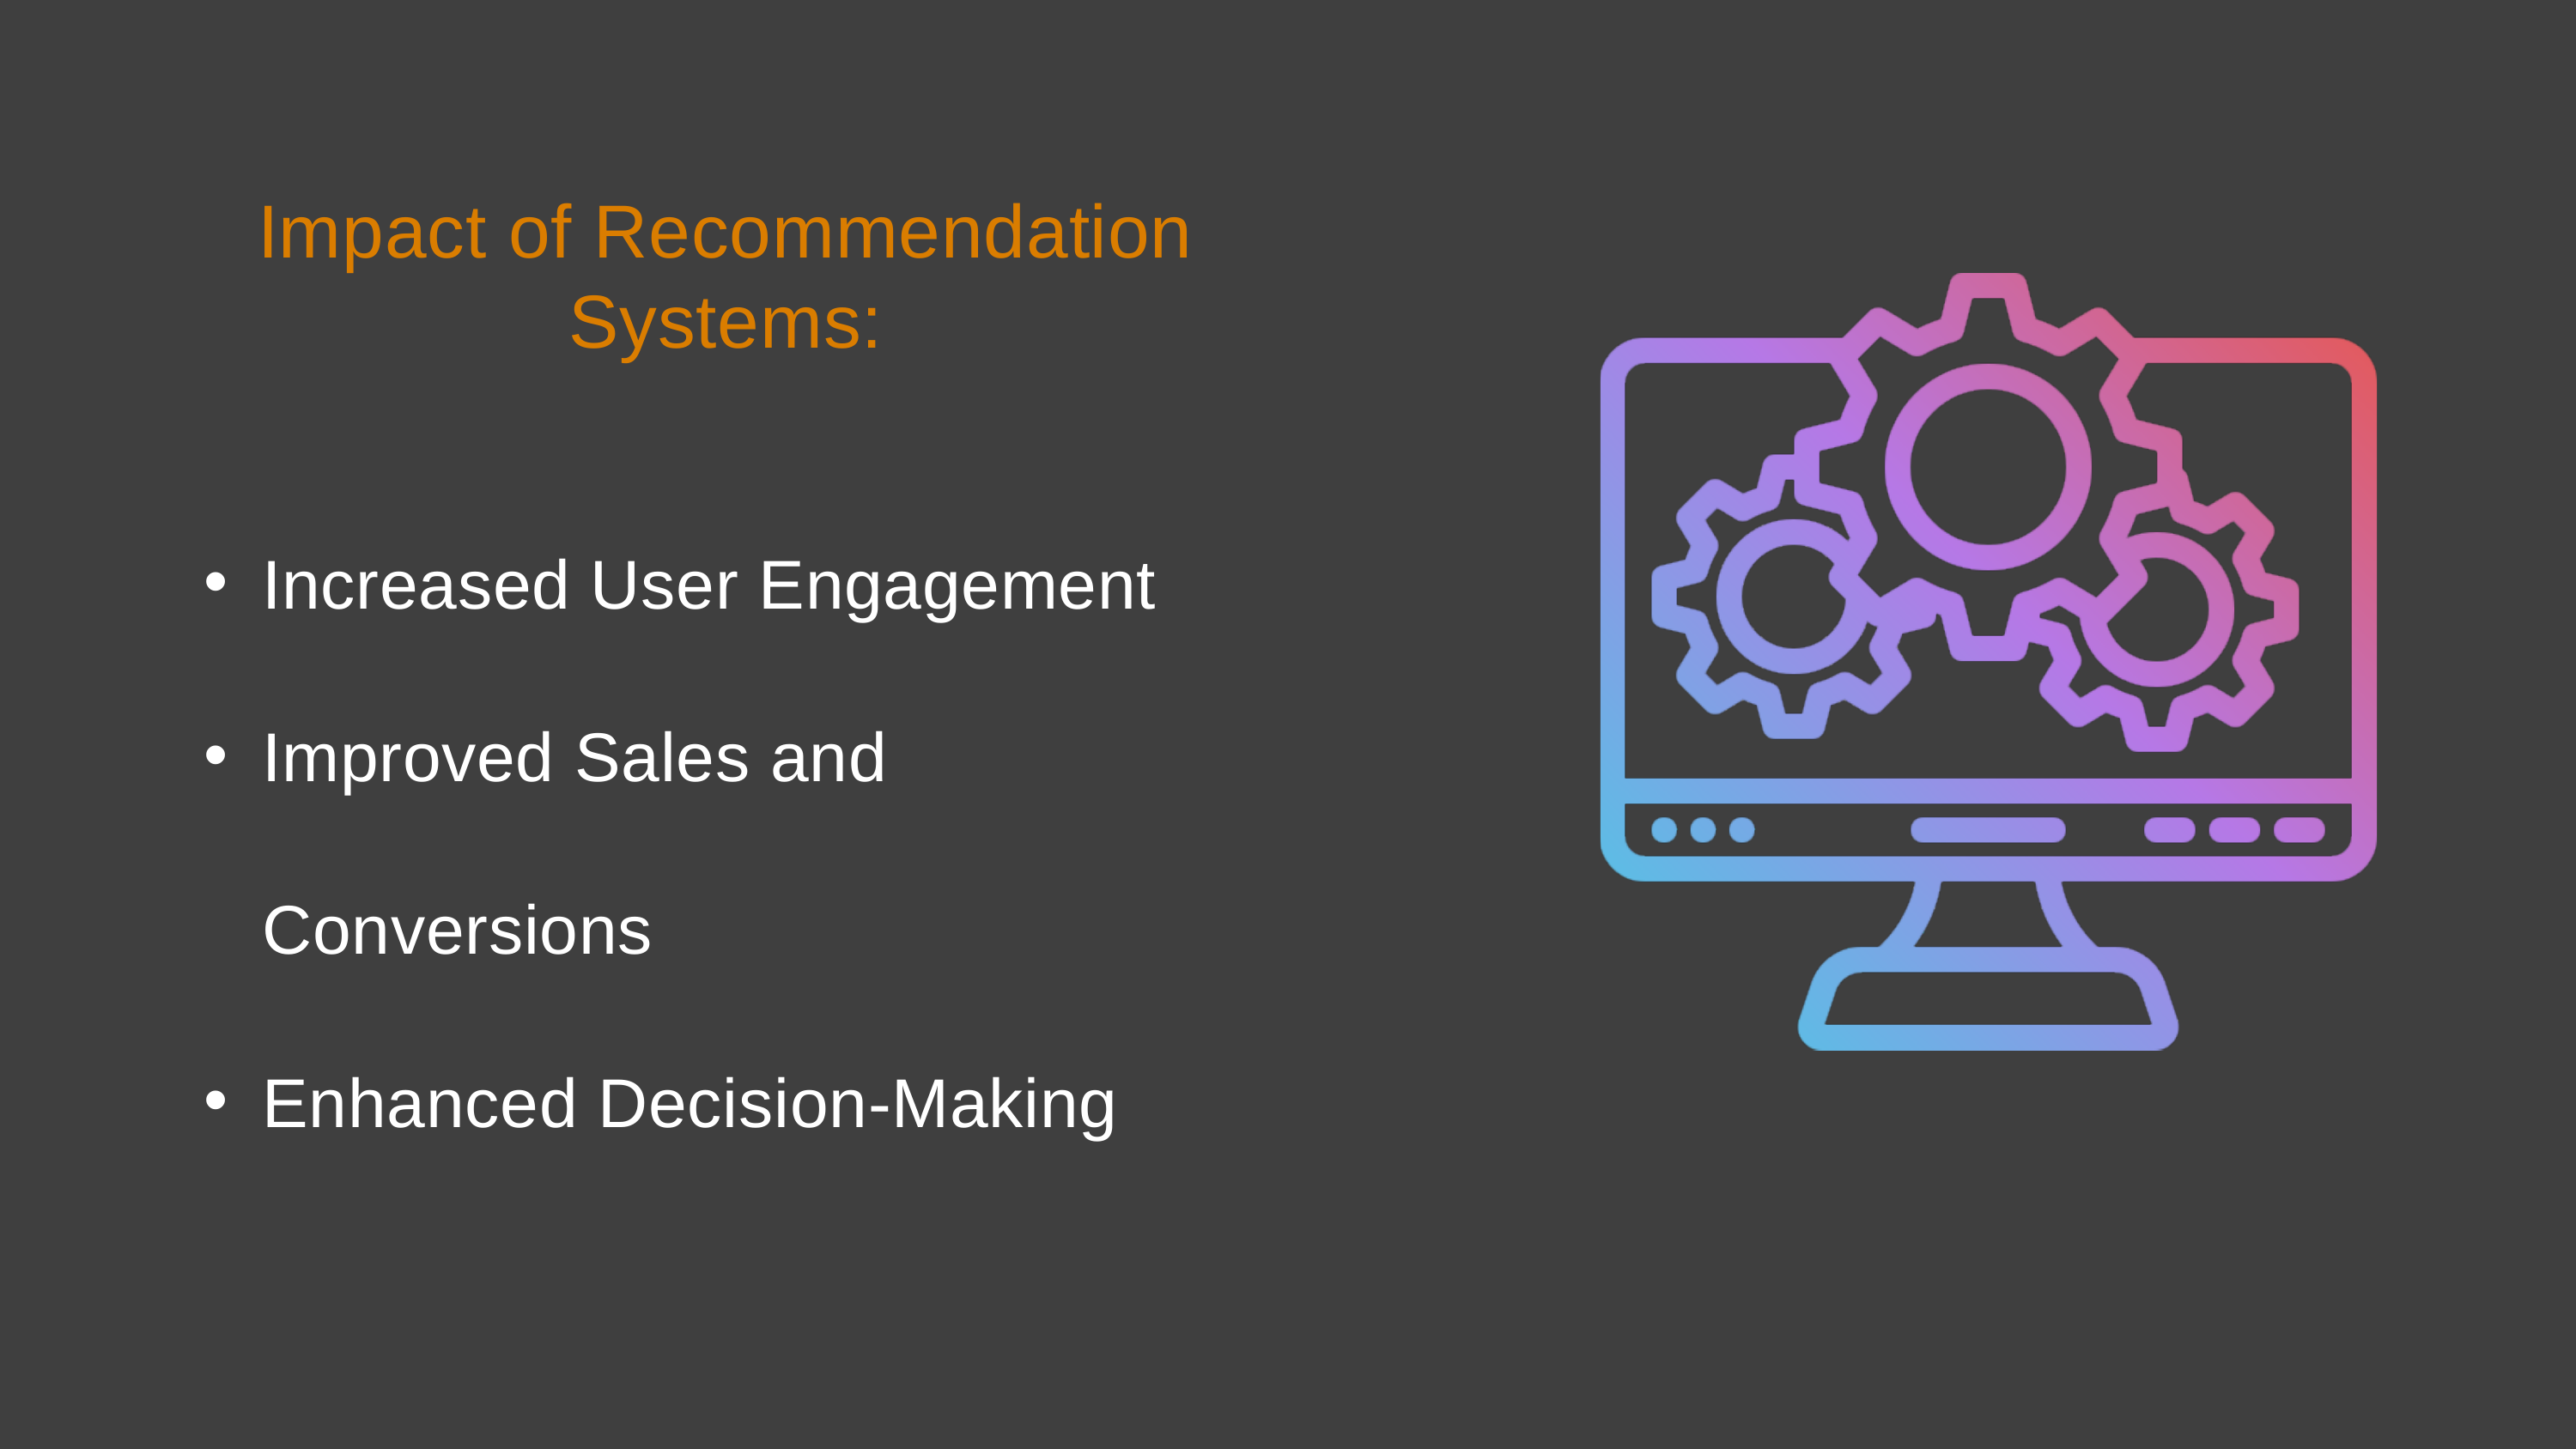

Impact of Recommendation Systems:

Increased User Engagement
Improved Sales and Conversions
Enhanced Decision-Making